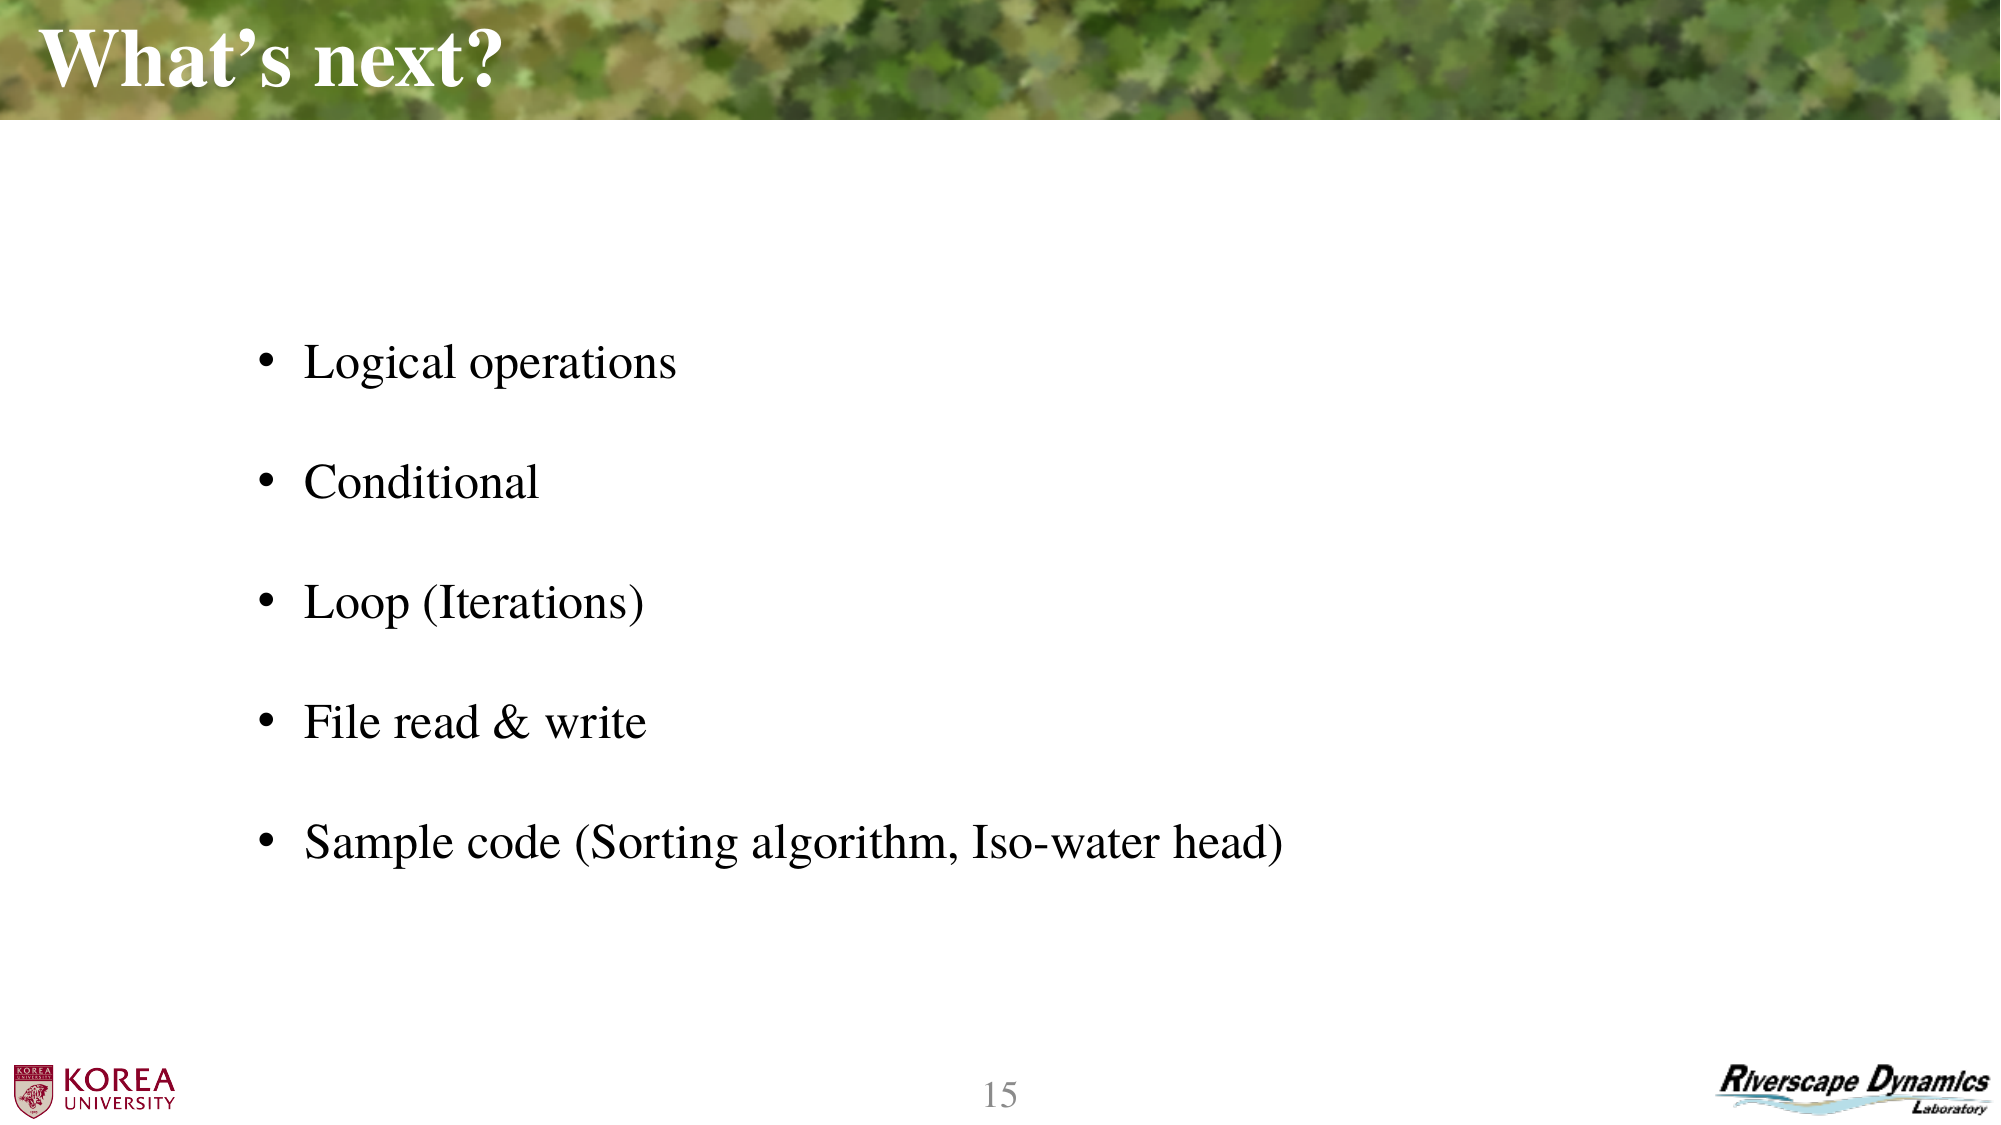

# What’s next?
Logical operations
Conditional
Loop (Iterations)
File read & write
Sample code (Sorting algorithm, Iso-water head)
15